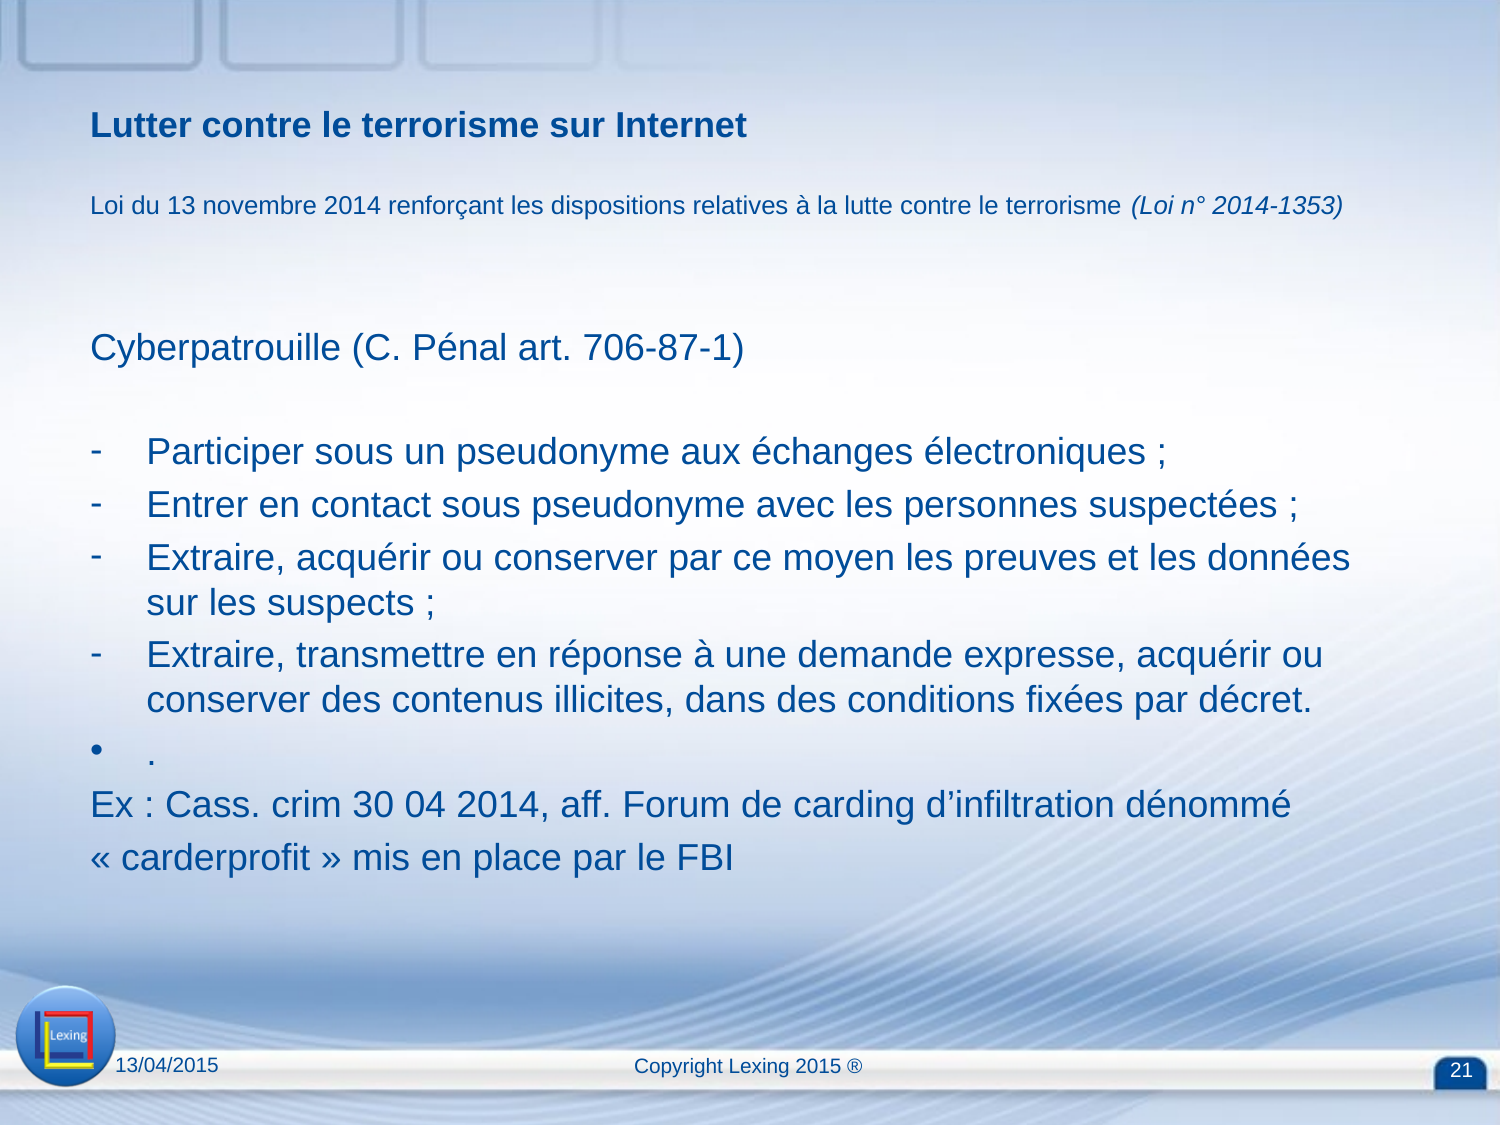

# Lutter contre le terrorisme sur Internet Loi du 13 novembre 2014 renforçant les dispositions relatives à la lutte contre le terrorisme (Loi n° 2014-1353)

Cyberpatrouille (C. Pénal art. 706-87-1)

Participer sous un pseudonyme aux échanges électroniques ;
Entrer en contact sous pseudonyme avec les personnes suspectées ;
Extraire, acquérir ou conserver par ce moyen les preuves et les données sur les suspects ;
Extraire, transmettre en réponse à une demande expresse, acquérir ou conserver des contenus illicites, dans des conditions fixées par décret.
.
Ex : Cass. crim 30 04 2014, aff. Forum de carding d’infiltration dénommé
« carderprofit » mis en place par le FBI

13/04/2015
Copyright Lexing 2015 ®
21